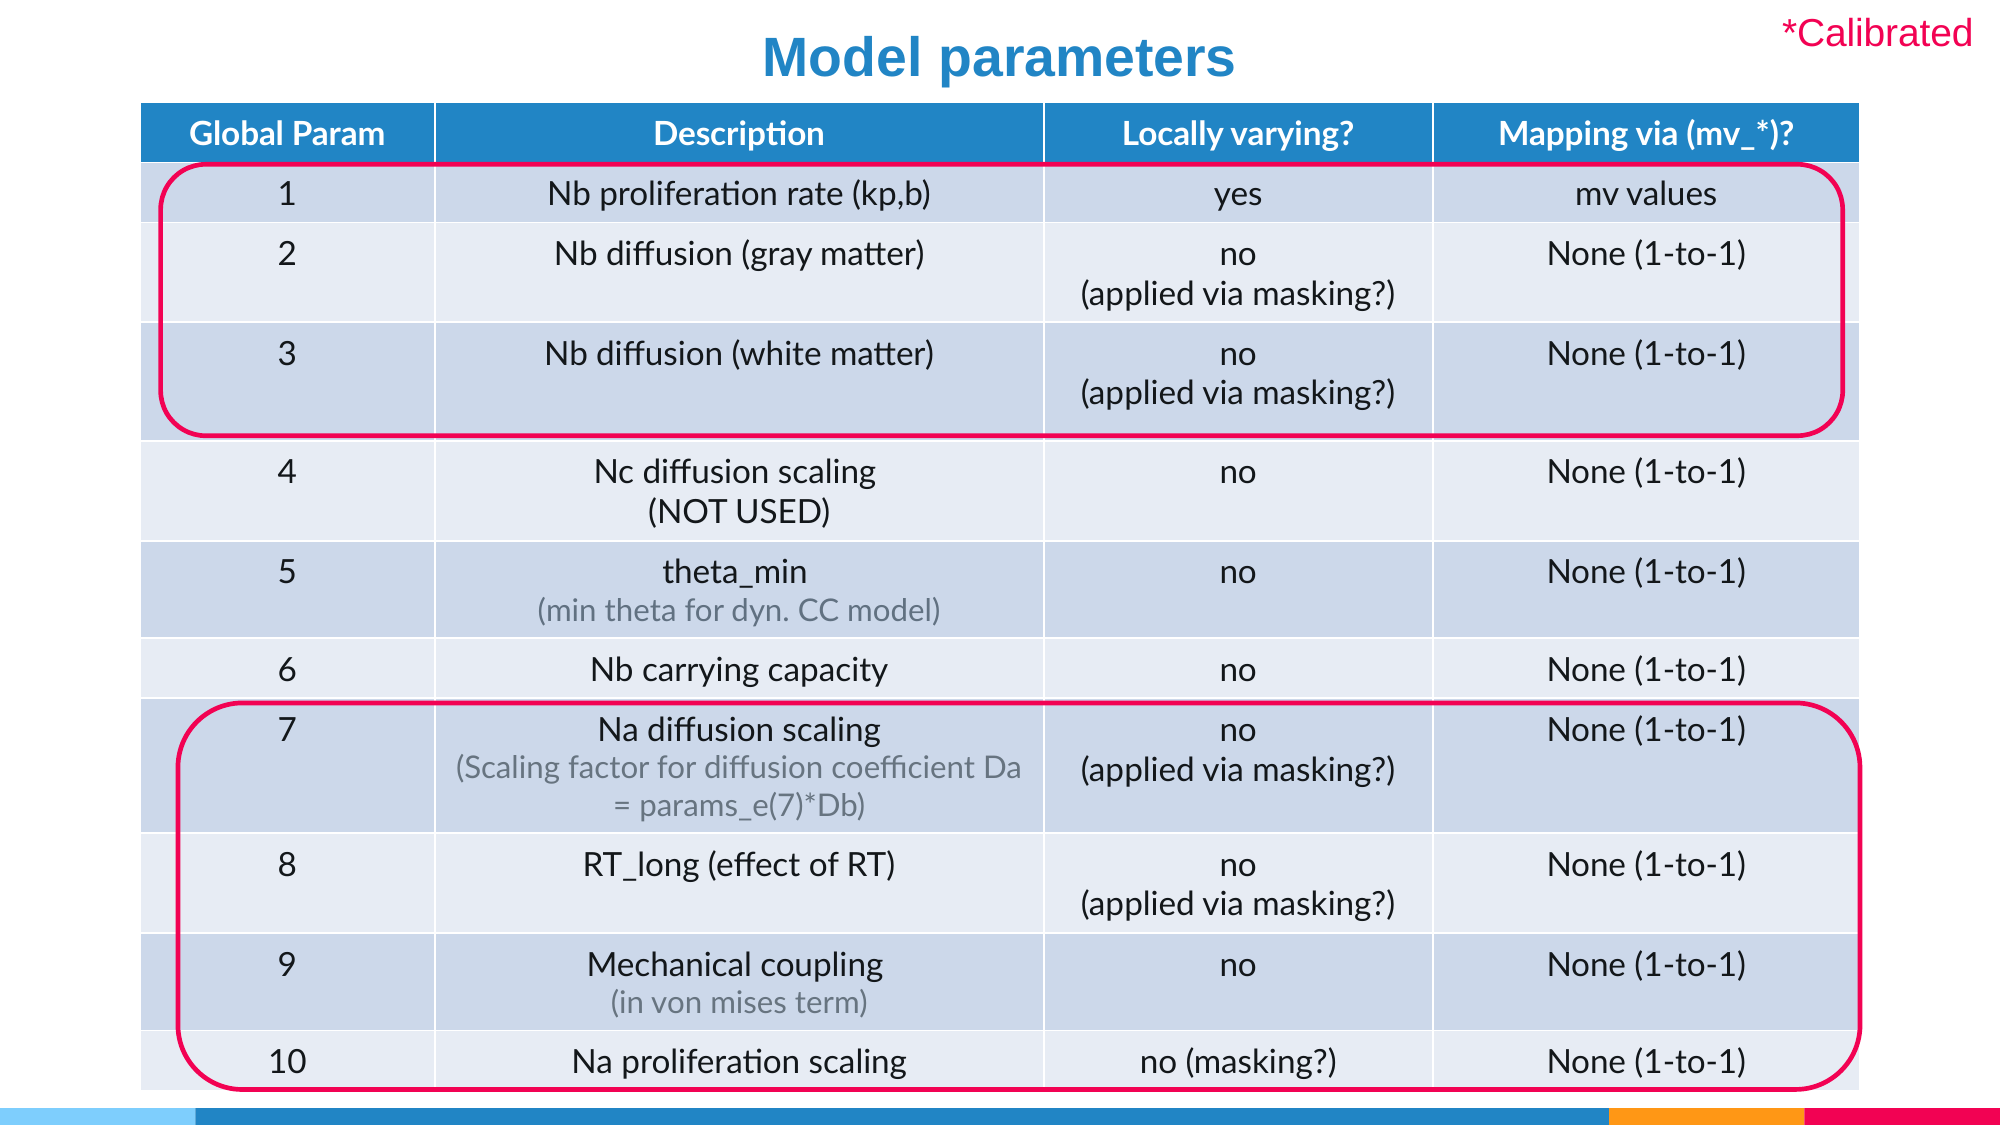

*Calibrated
Model parameters
| Global Param | Description | Locally varying? | Mapping via (mv\_\*)? |
| --- | --- | --- | --- |
| 1 | Nb proliferation rate (kp,b) | yes | mv values |
| 2 | Nb diffusion (gray matter) | no (applied via masking?) | None (1-to-1) |
| 3 | Nb diffusion (white matter) | no (applied via masking?) | None (1-to-1) |
| 4 | Nc diffusion scaling (NOT USED) | no | None (1-to-1) |
| 5 | theta\_min (min theta for dyn. CC model) | no | None (1-to-1) |
| 6 | Nb carrying capacity | no | None (1-to-1) |
| 7 | Na diffusion scaling (Scaling factor for diffusion coefficient Da = params\_e(7)\*Db) | no (applied via masking?) | None (1-to-1) |
| 8 | RT\_long (effect of RT) | no (applied via masking?) | None (1-to-1) |
| 9 | Mechanical coupling (in von mises term) | no | None (1-to-1) |
| 10 | Na proliferation scaling | no (masking?) | None (1-to-1) |